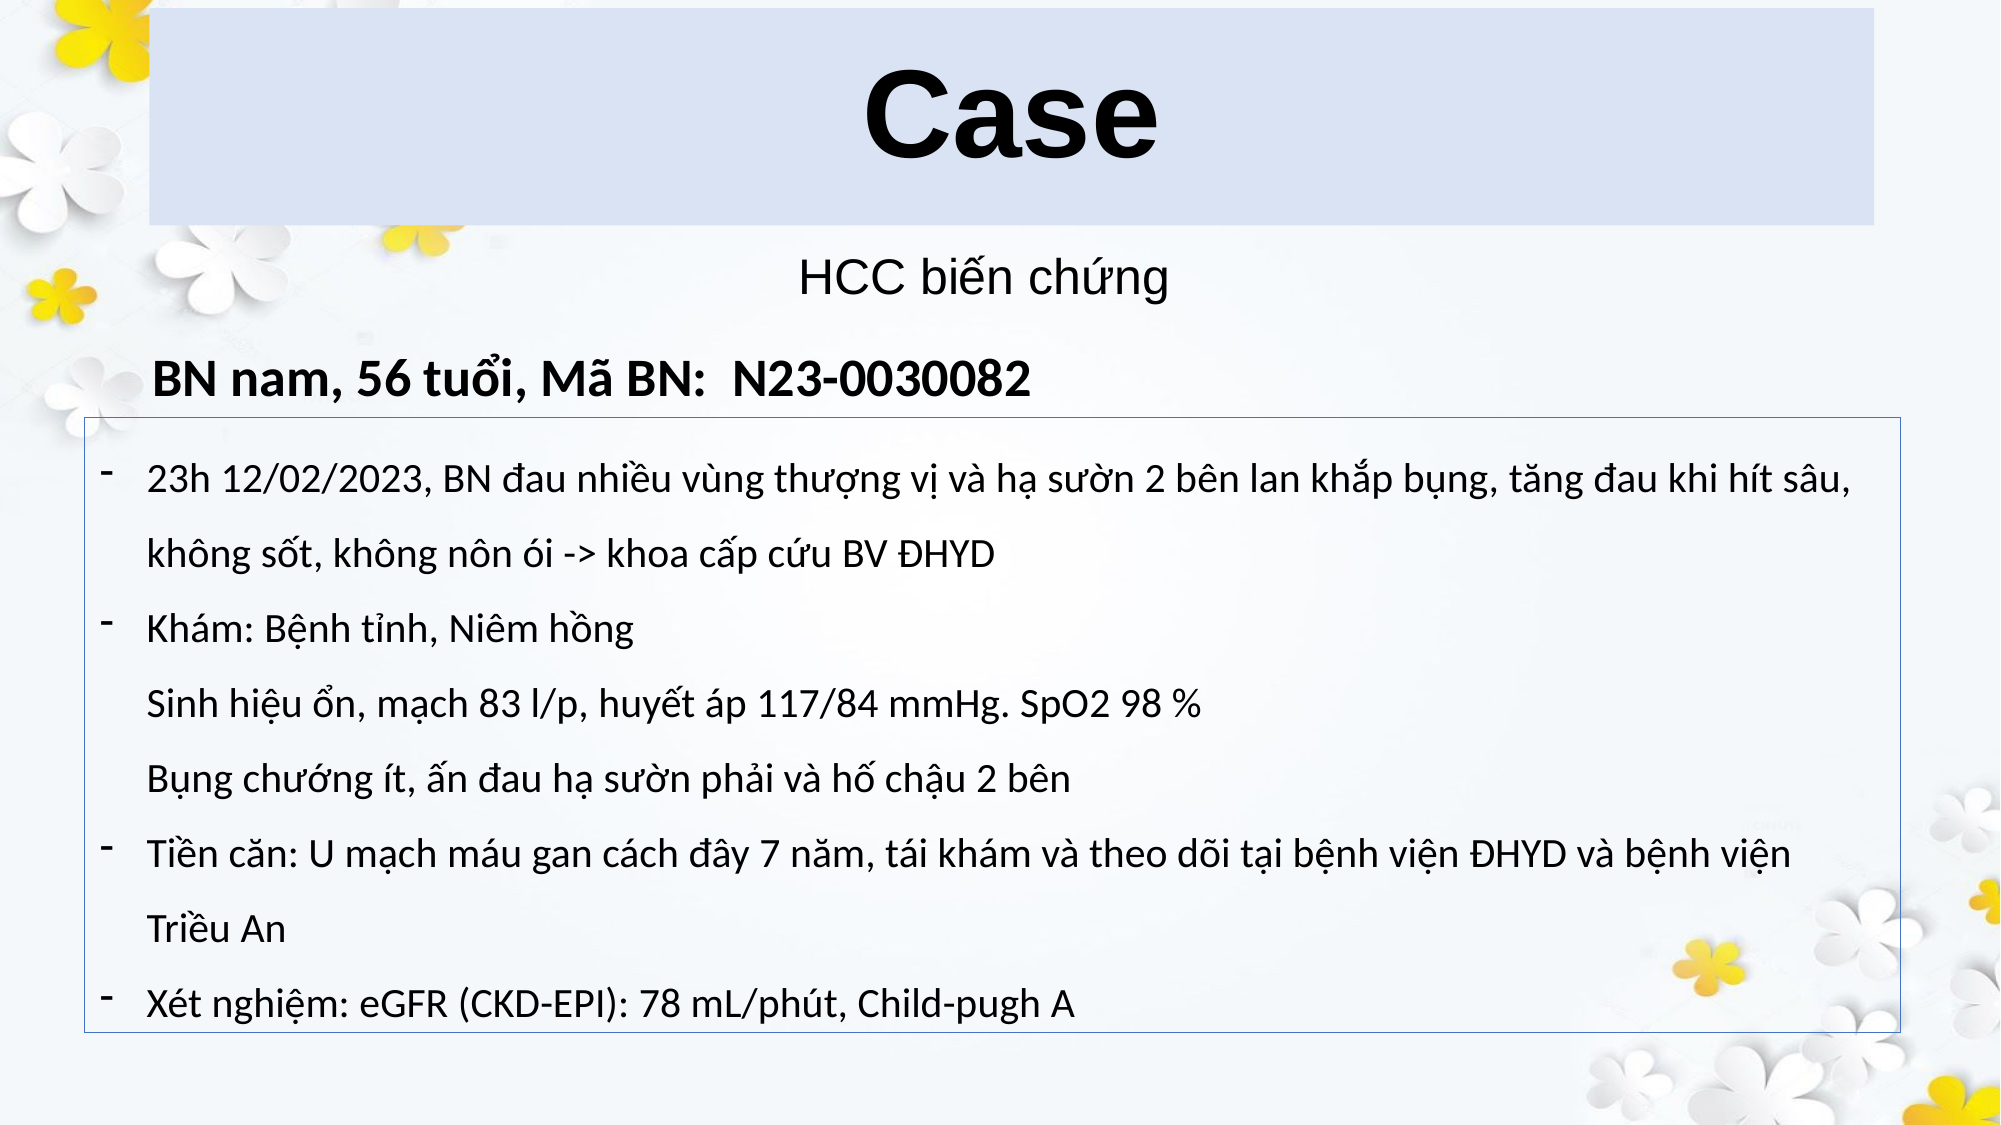

# Case
HCC biến chứng
BN nam, 56 tuổi, Mã BN:  N23-0030082
23h 12/02/2023, BN đau nhiều vùng thượng vị và hạ sườn 2 bên lan khắp bụng, tăng đau khi hít sâu, không sốt, không nôn ói -> khoa cấp cứu BV ĐHYD
Khám: Bệnh tỉnh, Niêm hồng
Sinh hiệu ổn, mạch 83 l/p, huyết áp 117/84 mmHg. SpO2 98 %
Bụng chướng ít, ấn đau hạ sườn phải và hố chậu 2 bên
Tiền căn: U mạch máu gan cách đây 7 năm, tái khám và theo dõi tại bệnh viện ĐHYD và bệnh viện Triều An
Xét nghiệm: eGFR (CKD-EPI): 78 mL/phút, Child-pugh A